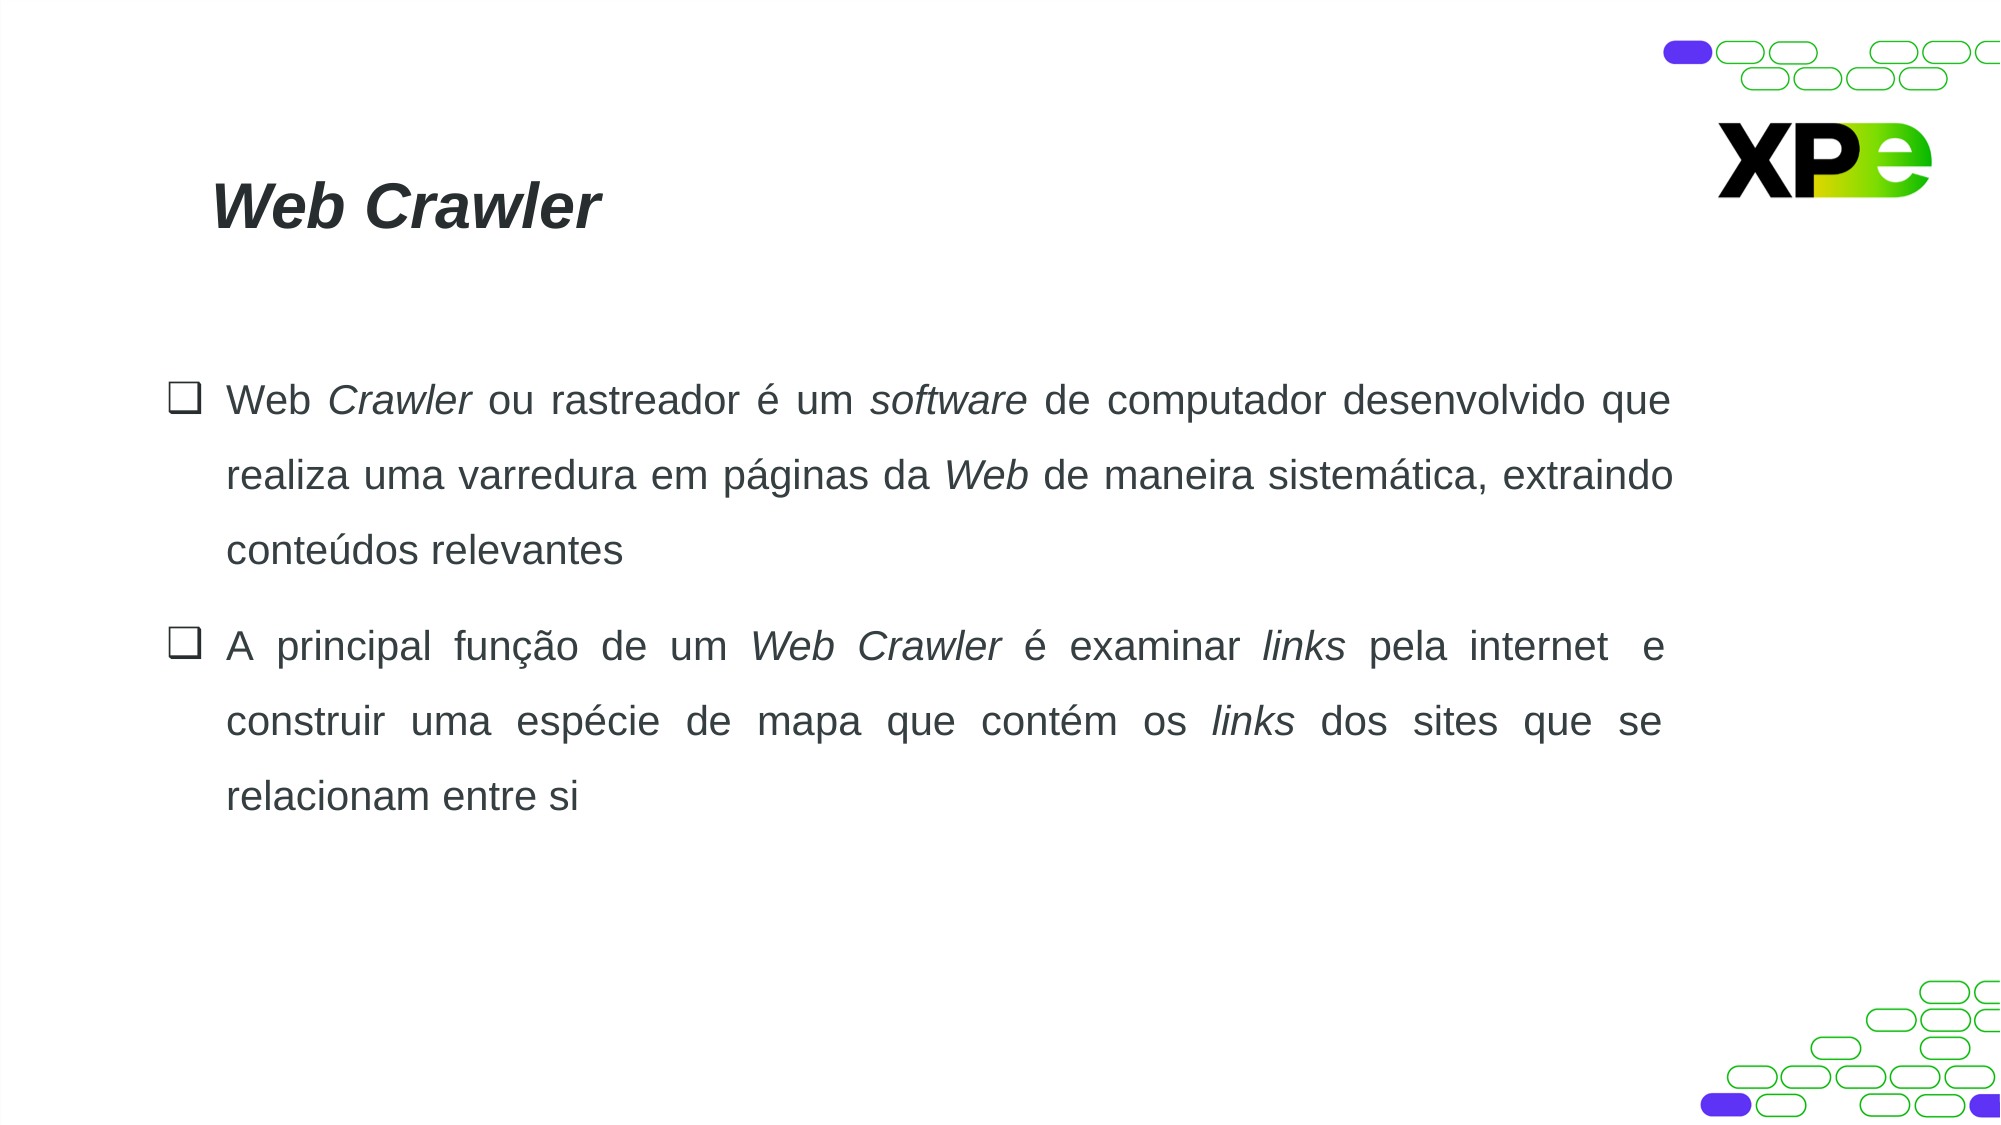

# Web Crawler
Web Crawler ou rastreador é um software de computador desenvolvido que  realiza uma varredura em páginas da Web de maneira sistemática, extraindo  conteúdos relevantes
A principal função de um Web Crawler é examinar links pela internet e  construir uma espécie de mapa que contém os links dos sites que se  relacionam entre si